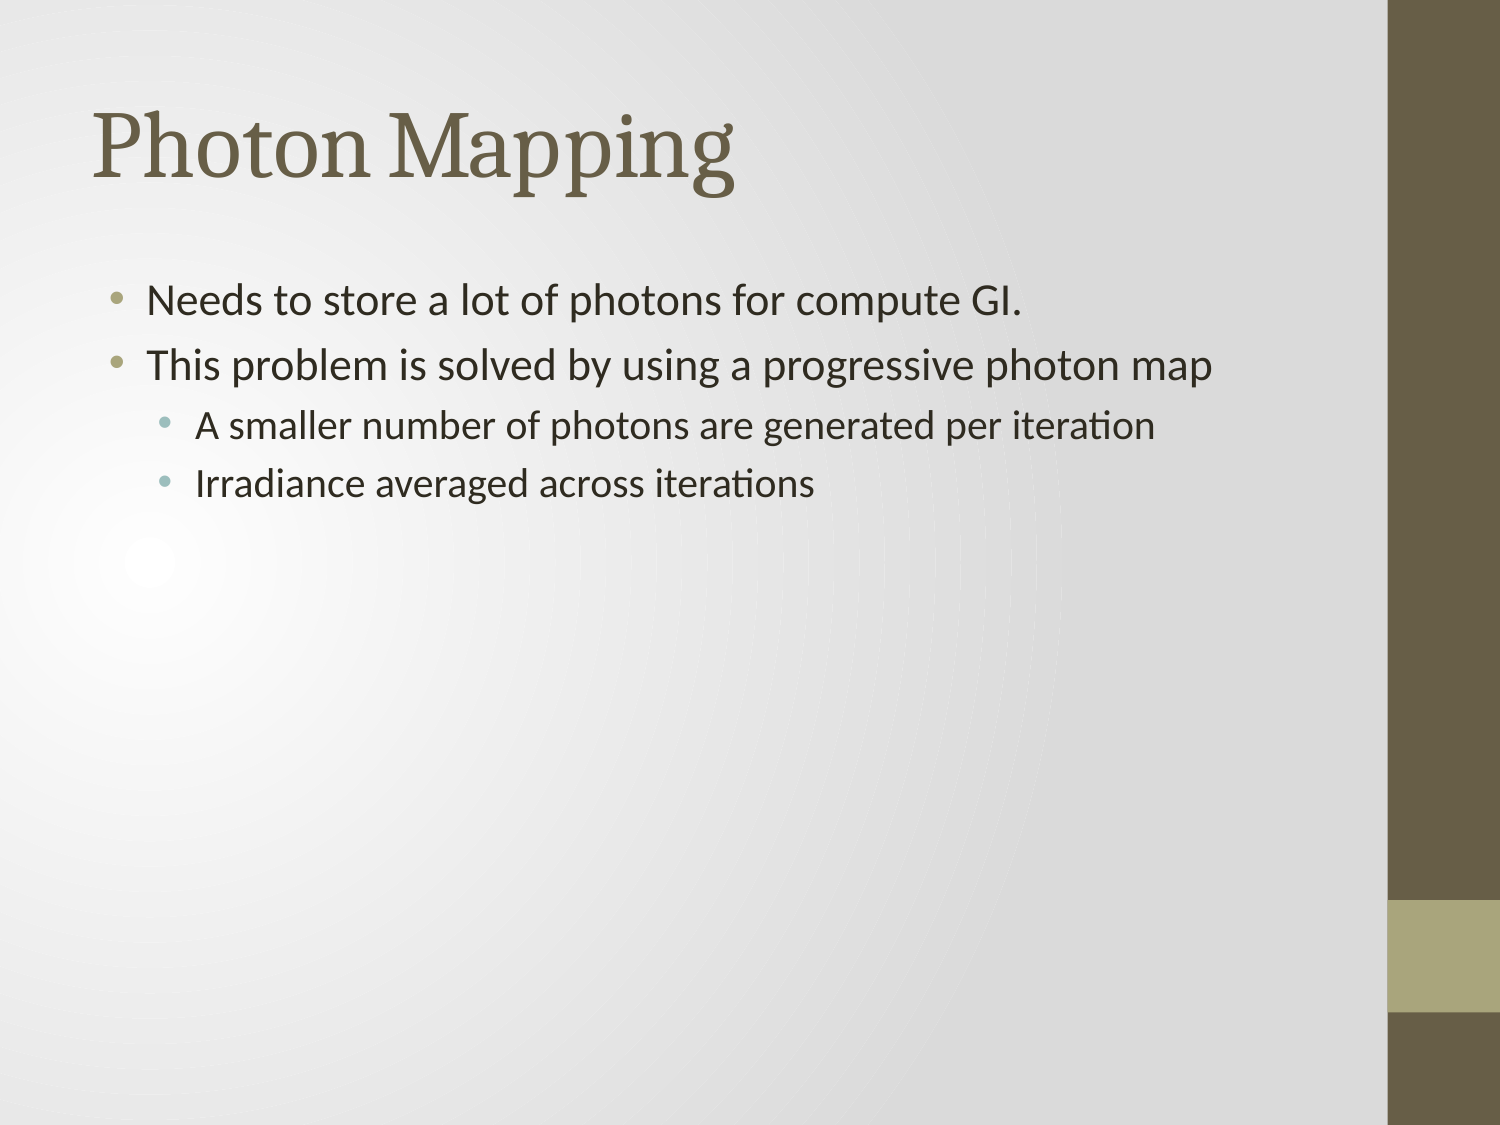

# Photon Mapping
Needs to store a lot of photons for compute GI.
This problem is solved by using a progressive photon map
A smaller number of photons are generated per iteration
Irradiance averaged across iterations